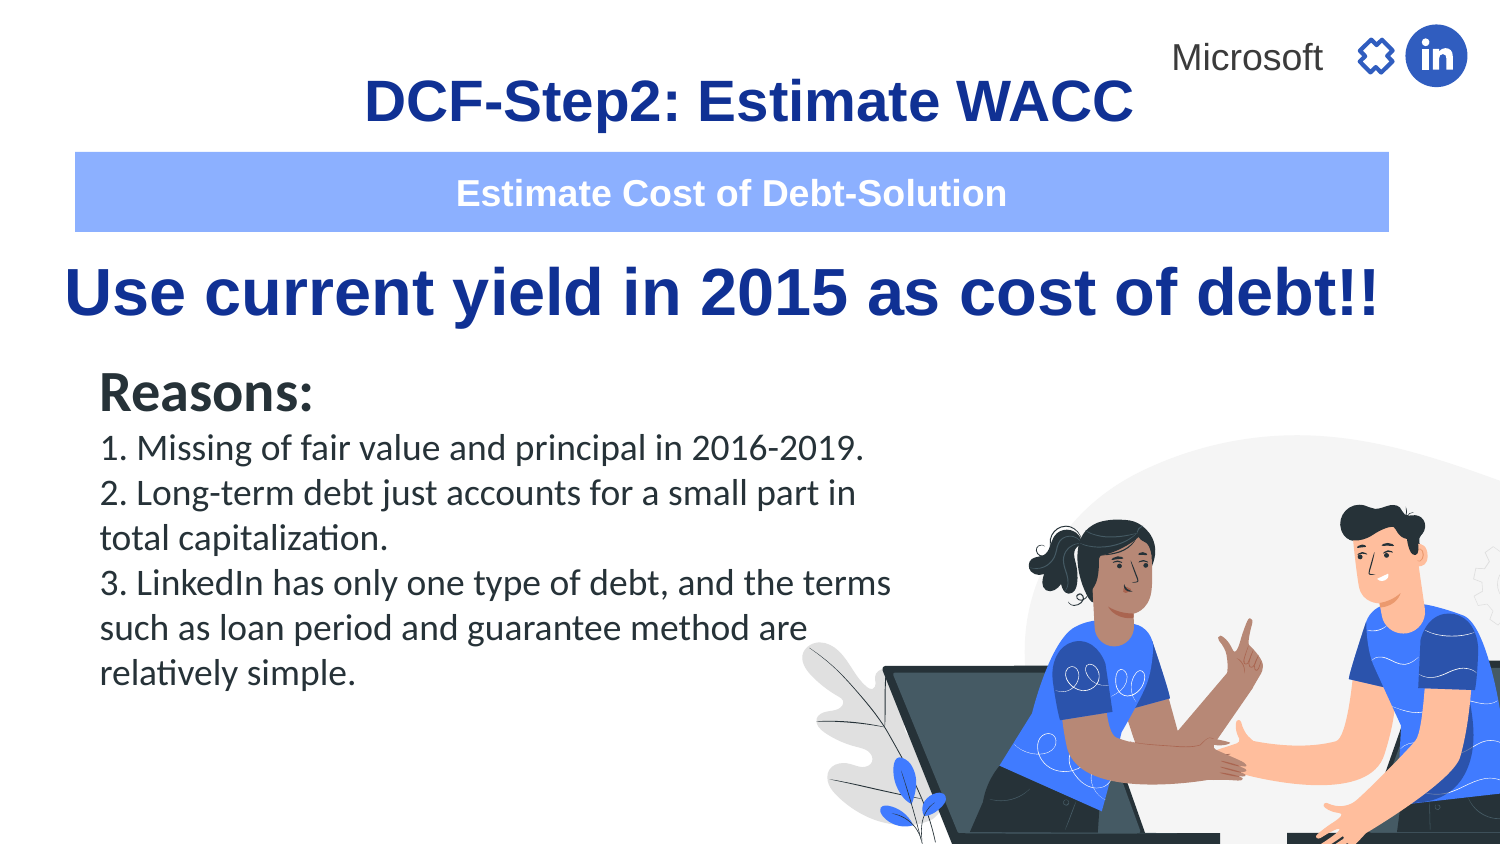

Microsoft

DCF-Step2: Estimate WACC

Estimate Cost of Debt-Solution
Use current yield in 2015 as cost of debt!!
Reasons:
1. Missing of fair value and principal in 2016-2019.
2. Long-term debt just accounts for a small part in total capitalization.
3. LinkedIn has only one type of debt, and the terms such as loan period and guarantee method are relatively simple.